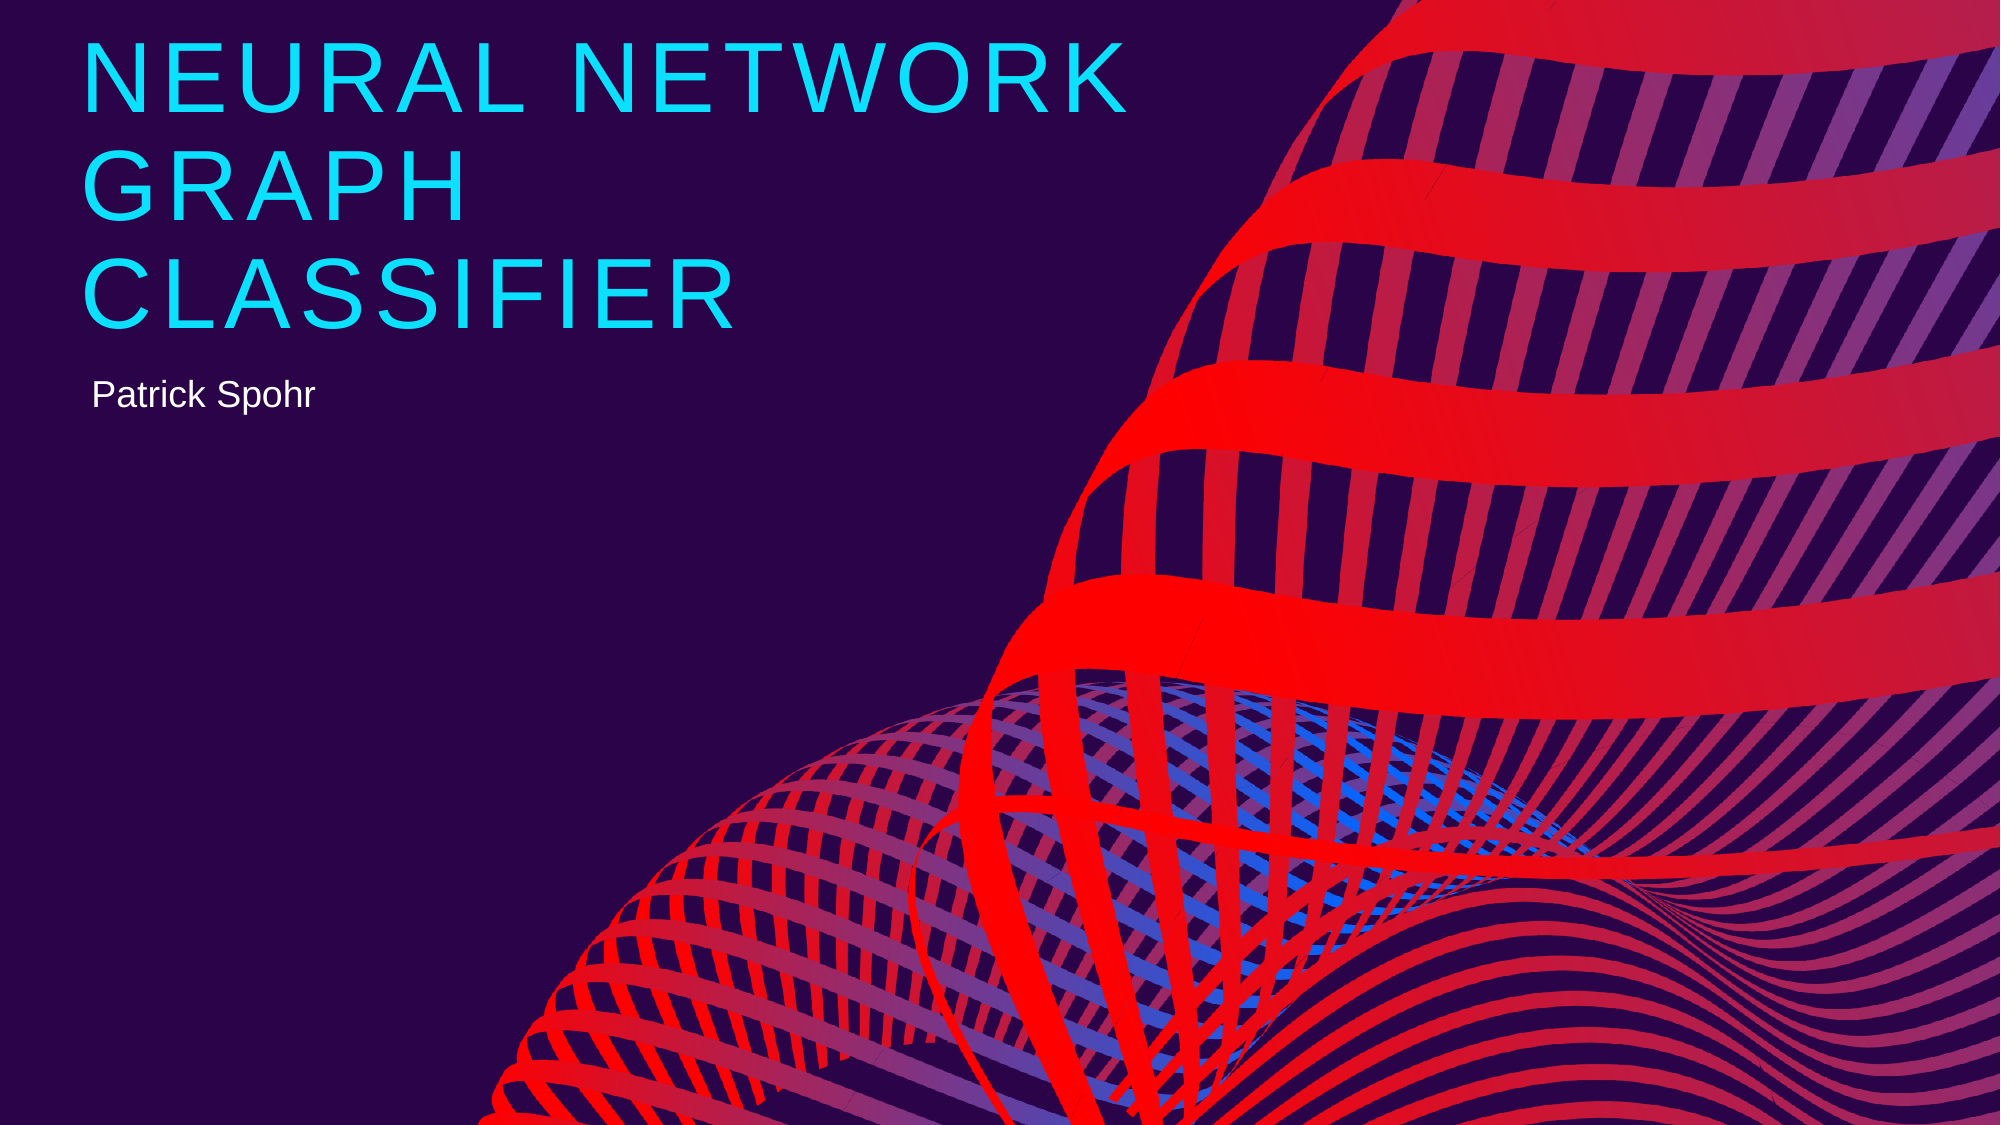

# Neural Network Graph Classifier
Patrick Spohr